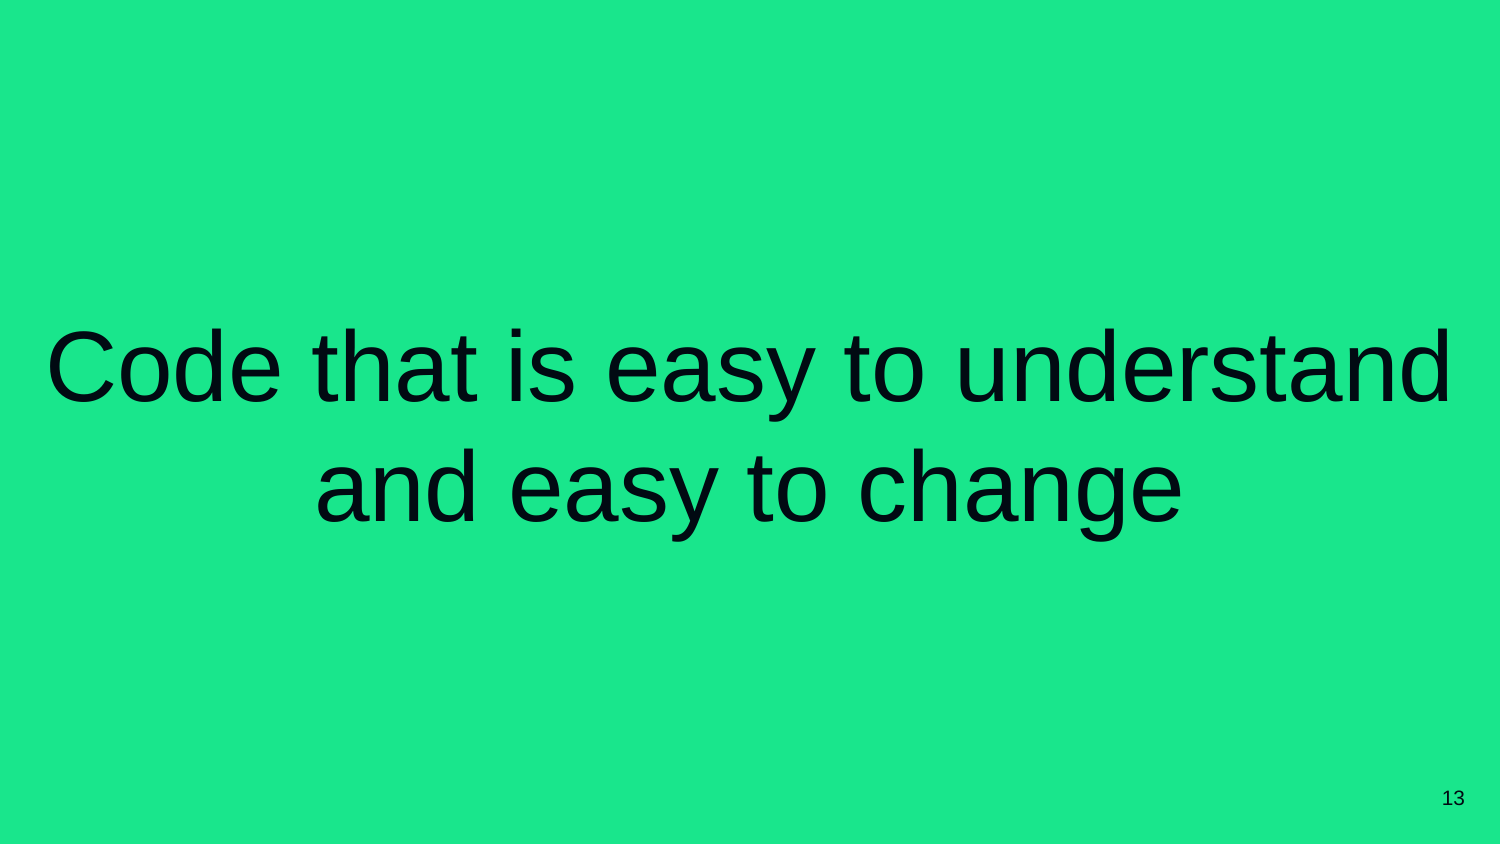

# Code that is easy to understand and easy to change
13